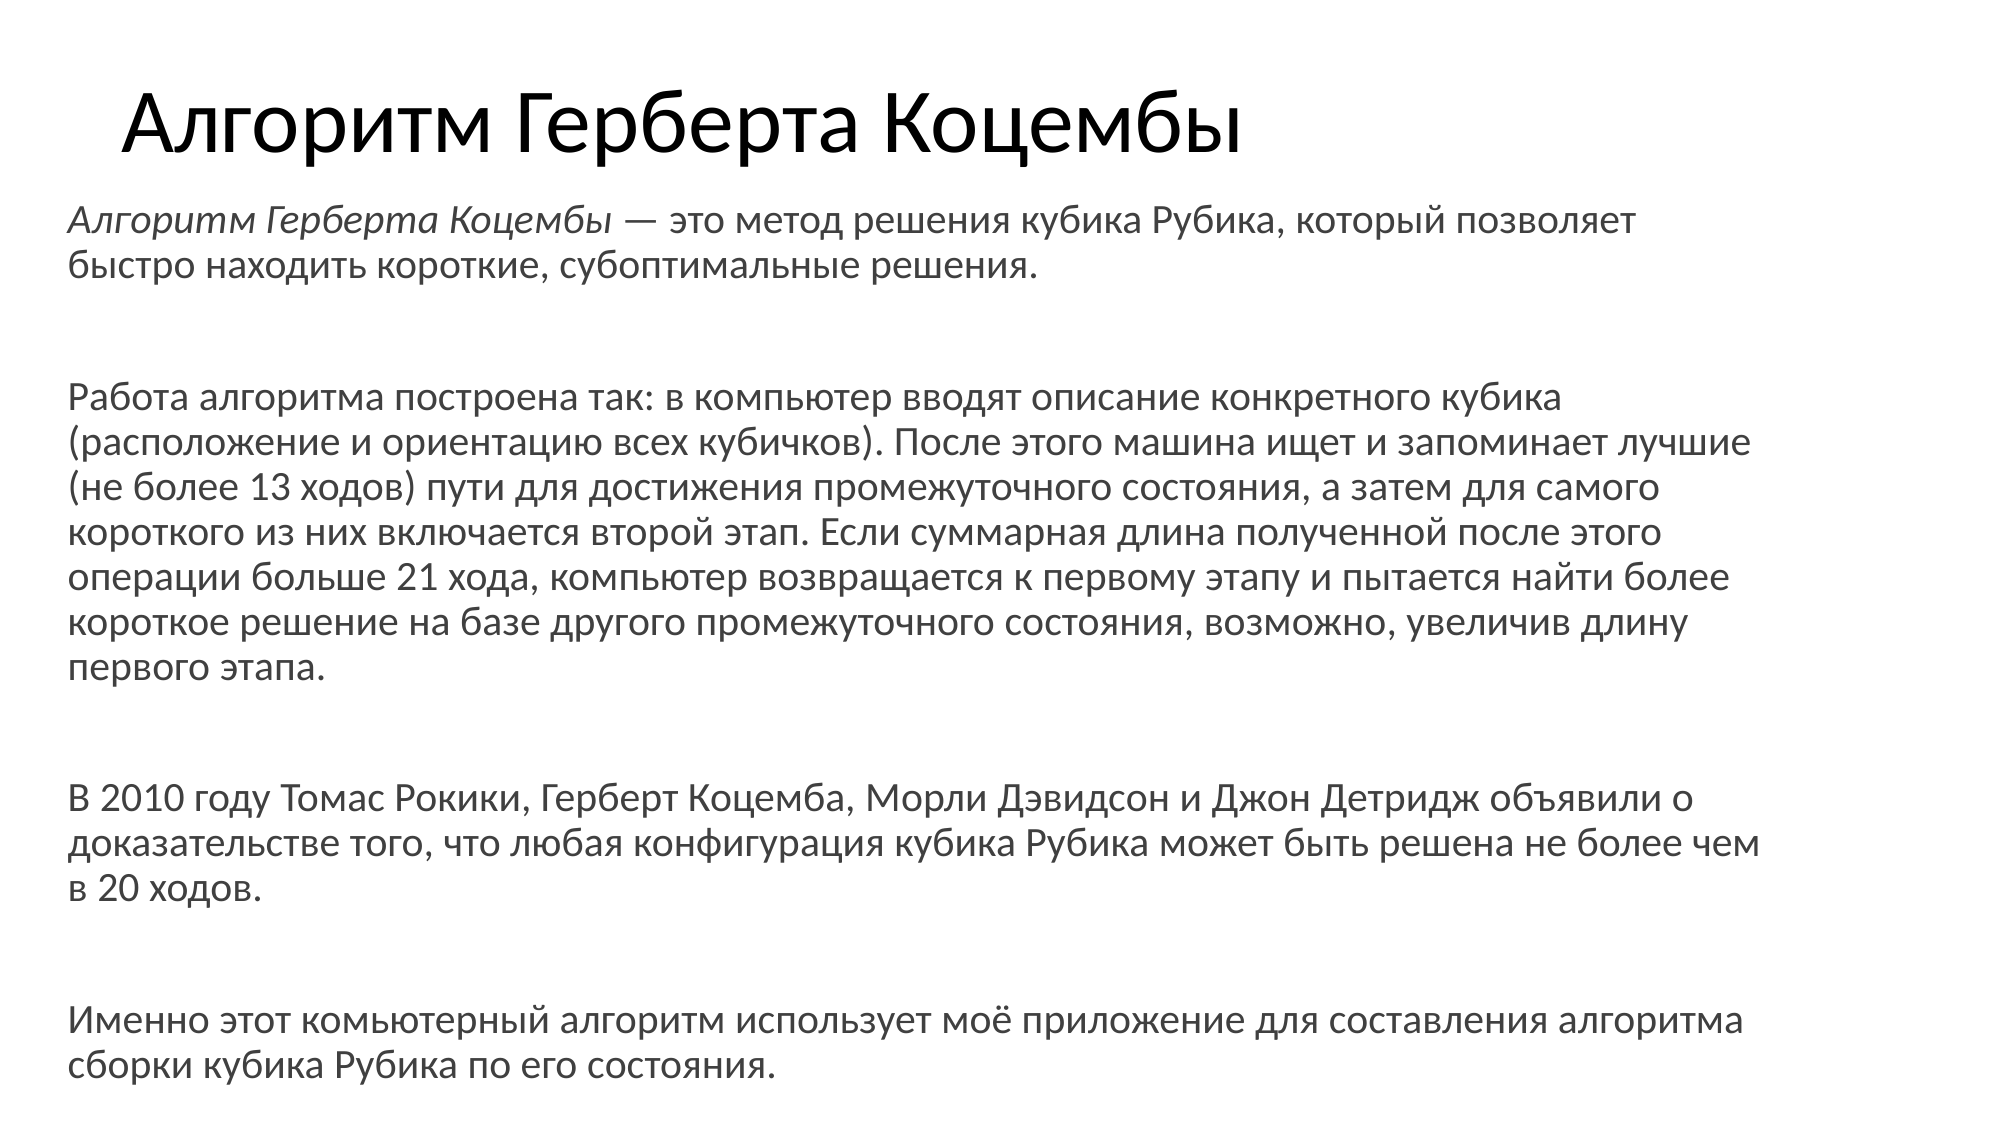

# Алгоритм Герберта Коцембы
Алгоритм Герберта Коцембы — это метод решения кубика Рубика, который позволяет быстро находить короткие, субоптимальные решения.

Работа алгоритма построена так: в компьютер вводят описание конкретного кубика (расположение и ориентацию всех кубичков). После этого машина ищет и запоминает лучшие (не более 13 ходов) пути для достижения промежуточного состояния, а затем для самого короткого из них включается второй этап. Если суммарная длина полученной после этого операции больше 21 хода, компьютер возвращается к первому этапу и пытается найти более короткое решение на базе другого промежуточного состояния, возможно, увеличив длину первого этапа.

В 2010 году Томас Рокики, Герберт Коцемба, Морли Дэвидсон и Джон Детридж объявили о доказательстве того, что любая конфигурация кубика Рубика может быть решена не более чем в 20 ходов.

Именно этот комьютерный алгоритм использует моё приложение для составления алгоритма сборки кубика Рубика по его состояния.